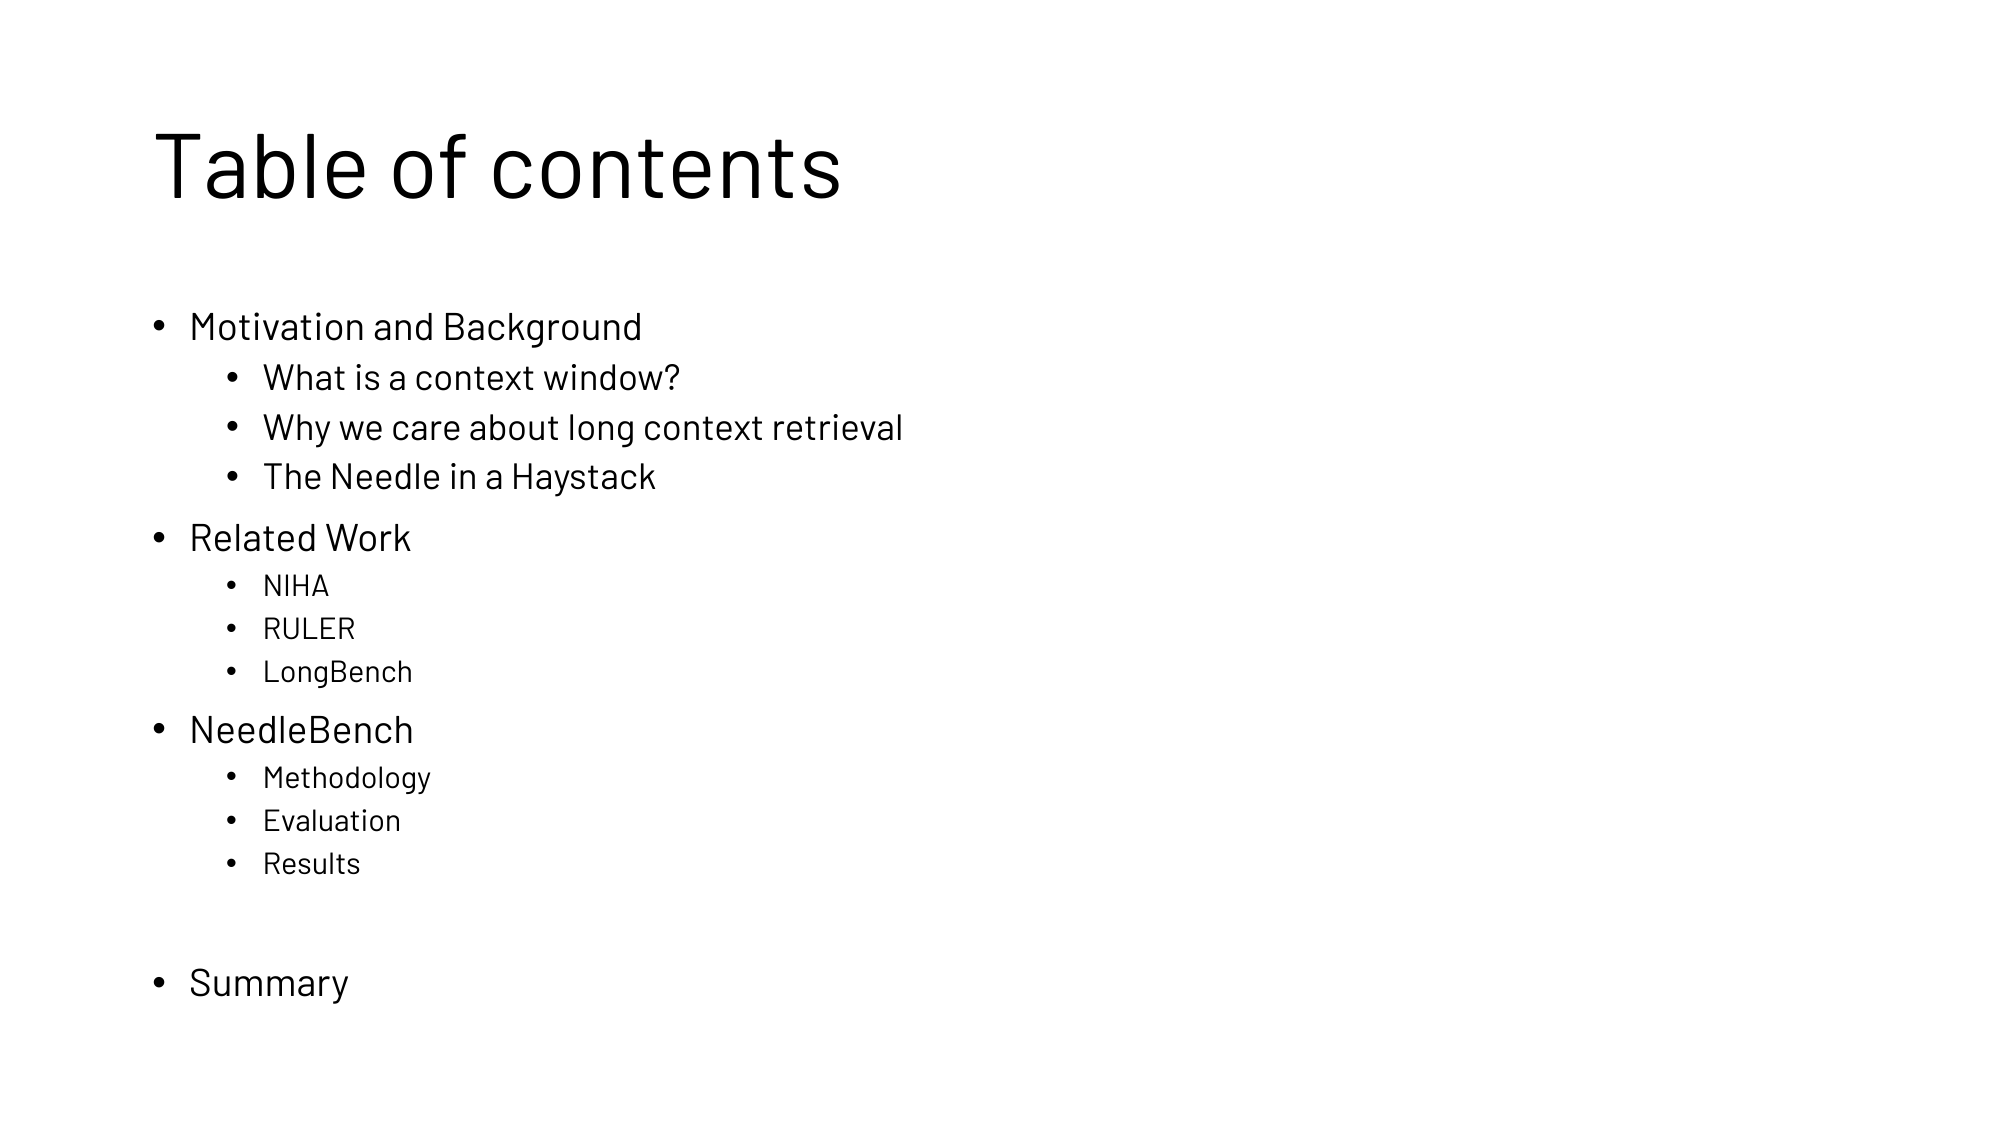

# Table of contents
Motivation and Background
What is a context window?
Why we care about long context retrieval
The Needle in a Haystack
Related Work
NIHA
RULER
LongBench
NeedleBench
Methodology
Evaluation
Results

Summary